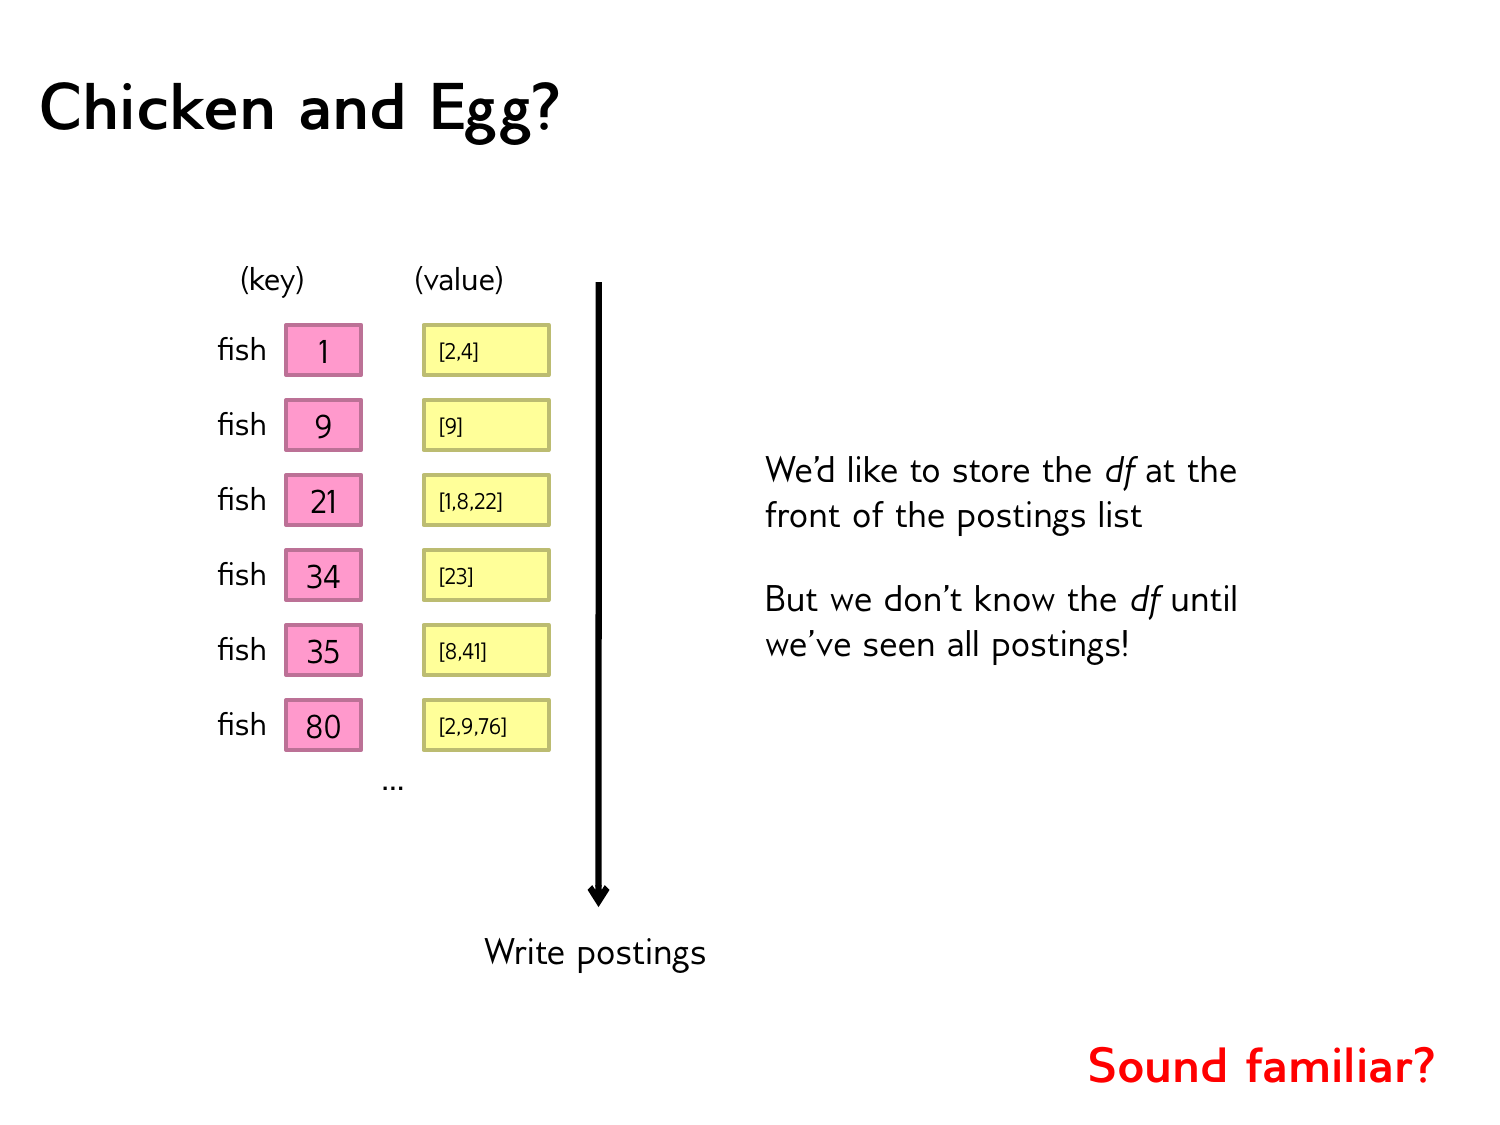

# Chicken and Egg?
(key)
(value)
fish
1
[2,4]
fish
9
[9]
We’d like to store the df at the front of the postings list
fish
21
[1,8,22]
fish
34
[23]
But we don’t know the df until we’ve seen all postings!
fish
35
[8,41]
fish
80
[2,9,76]
…
Write postings
Sound familiar?